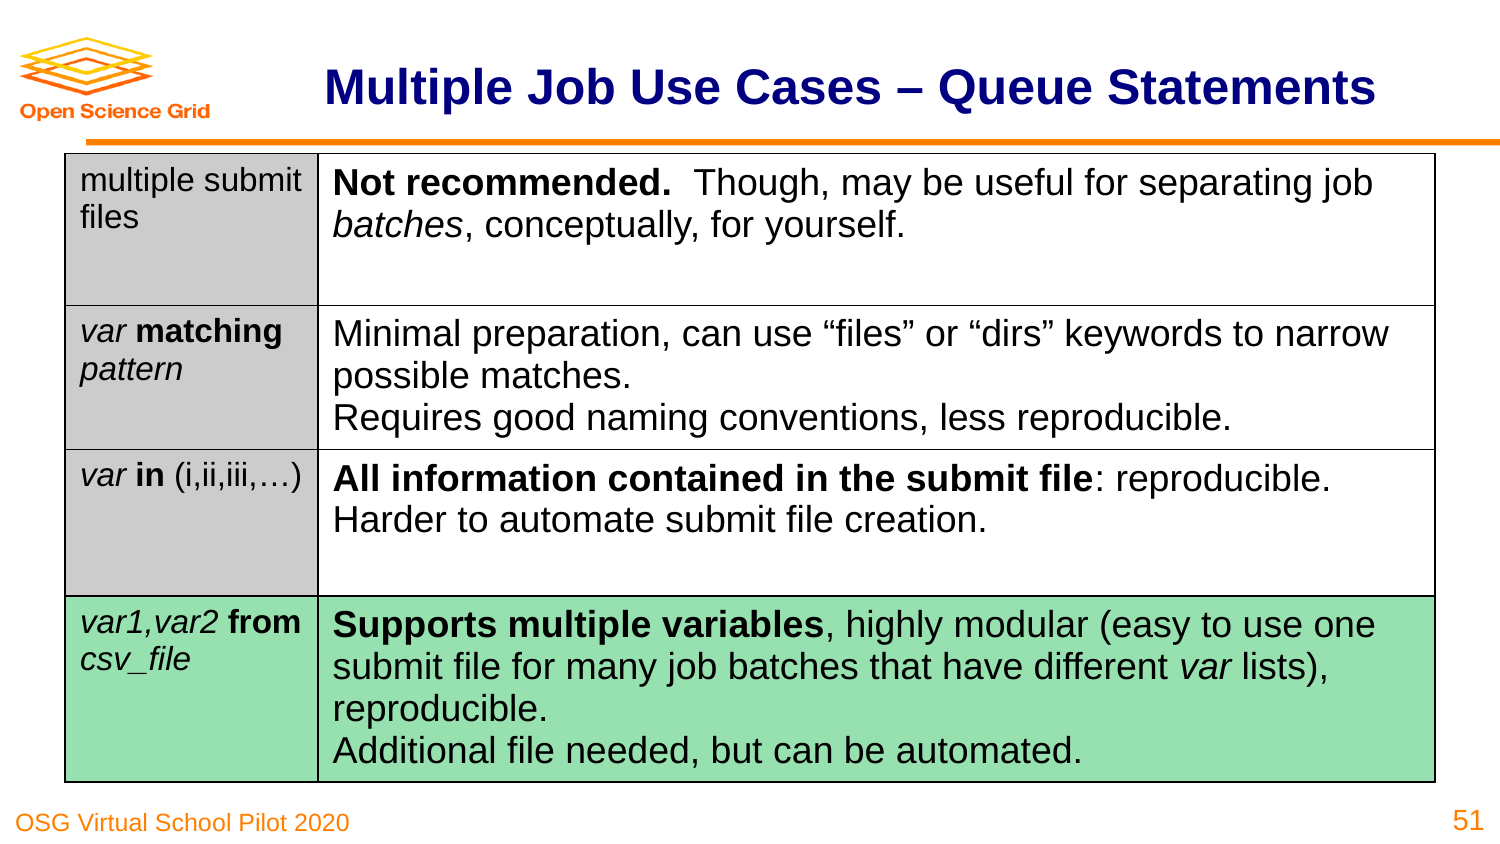

# Multiple Job Use Cases – Queue Statements
| multiple submit files | Not recommended. Though, may be useful for separating job batches, conceptually, for yourself. |
| --- | --- |
| var matching pattern | Minimal preparation, can use “files” or “dirs” keywords to narrow possible matches. Requires good naming conventions, less reproducible. |
| var in (i,ii,iii,…) | All information contained in the submit file: reproducible. Harder to automate submit file creation. |
| var1,var2 from csv\_file | Supports multiple variables, highly modular (easy to use one submit file for many job batches that have different var lists), reproducible. Additional file needed, but can be automated. |
51